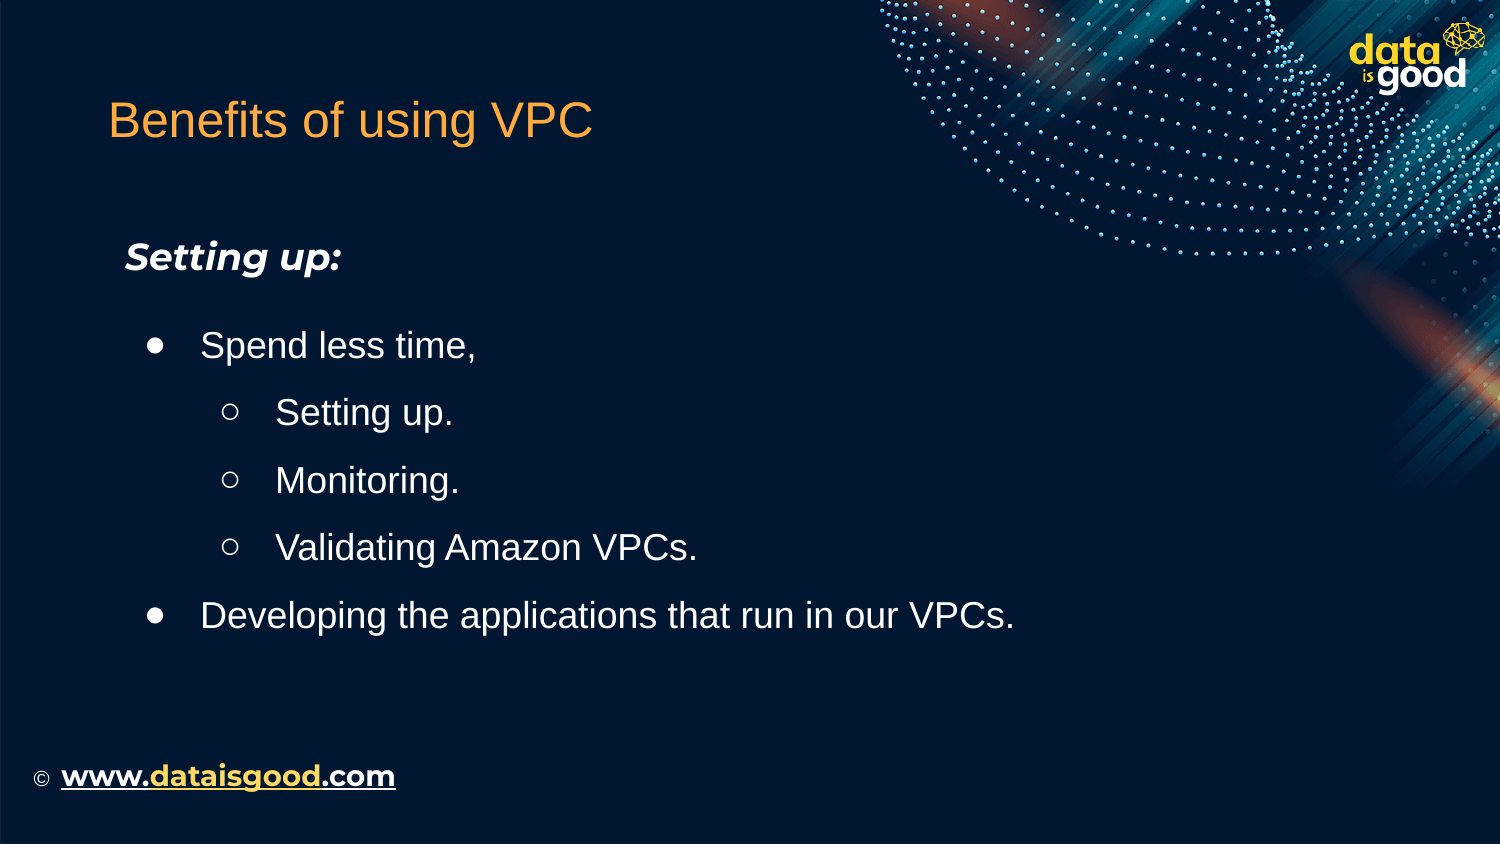

# Benefits of using VPC
Setting up:
Spend less time,
Setting up.
Monitoring.
Validating Amazon VPCs.
Developing the applications that run in our VPCs.